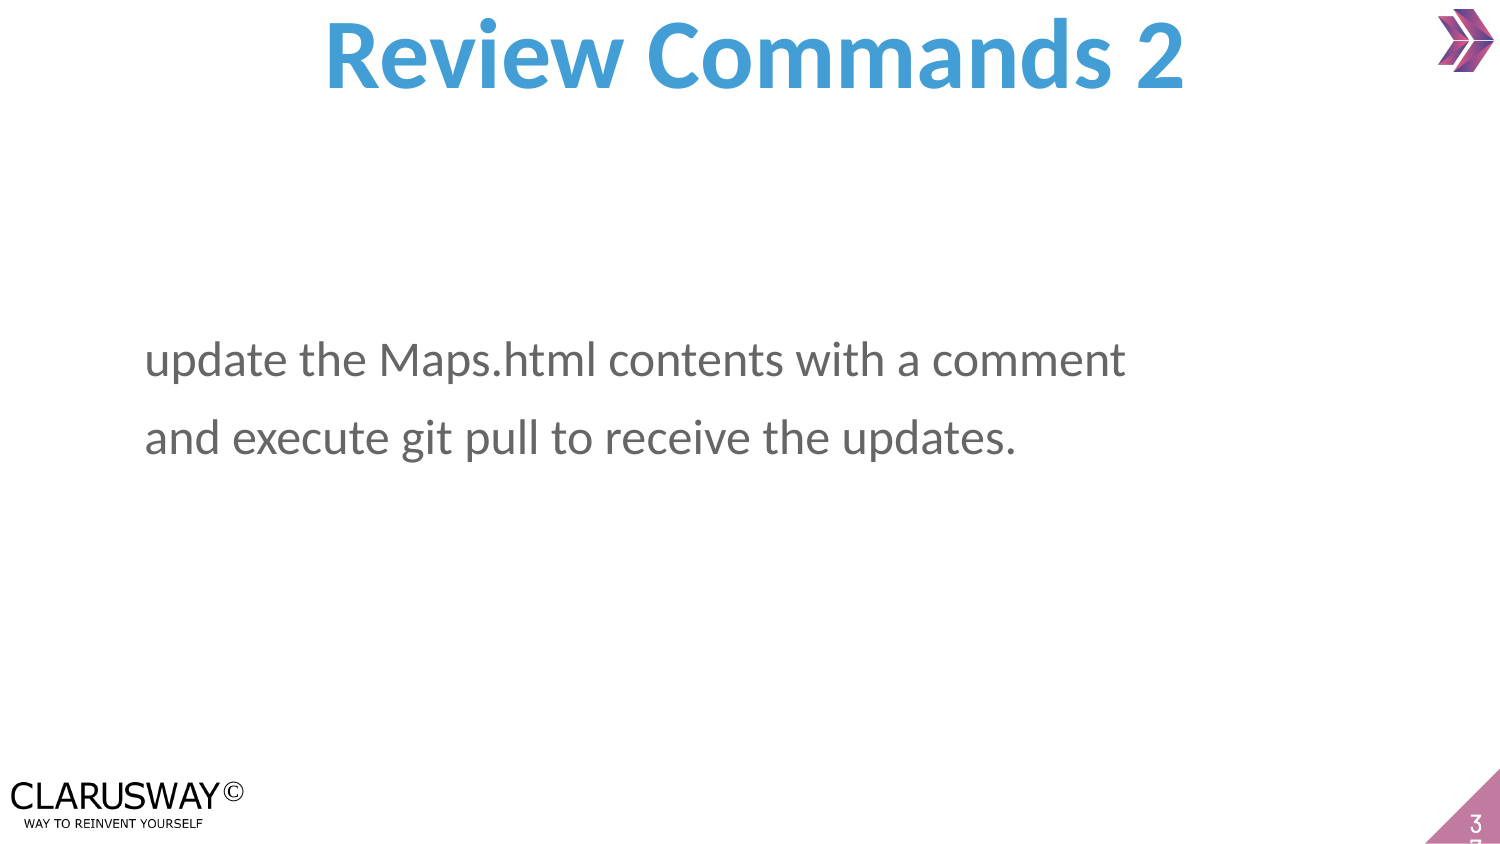

Review Commands 2
update the Maps.html contents with a comment
and execute git pull to receive the updates.
37